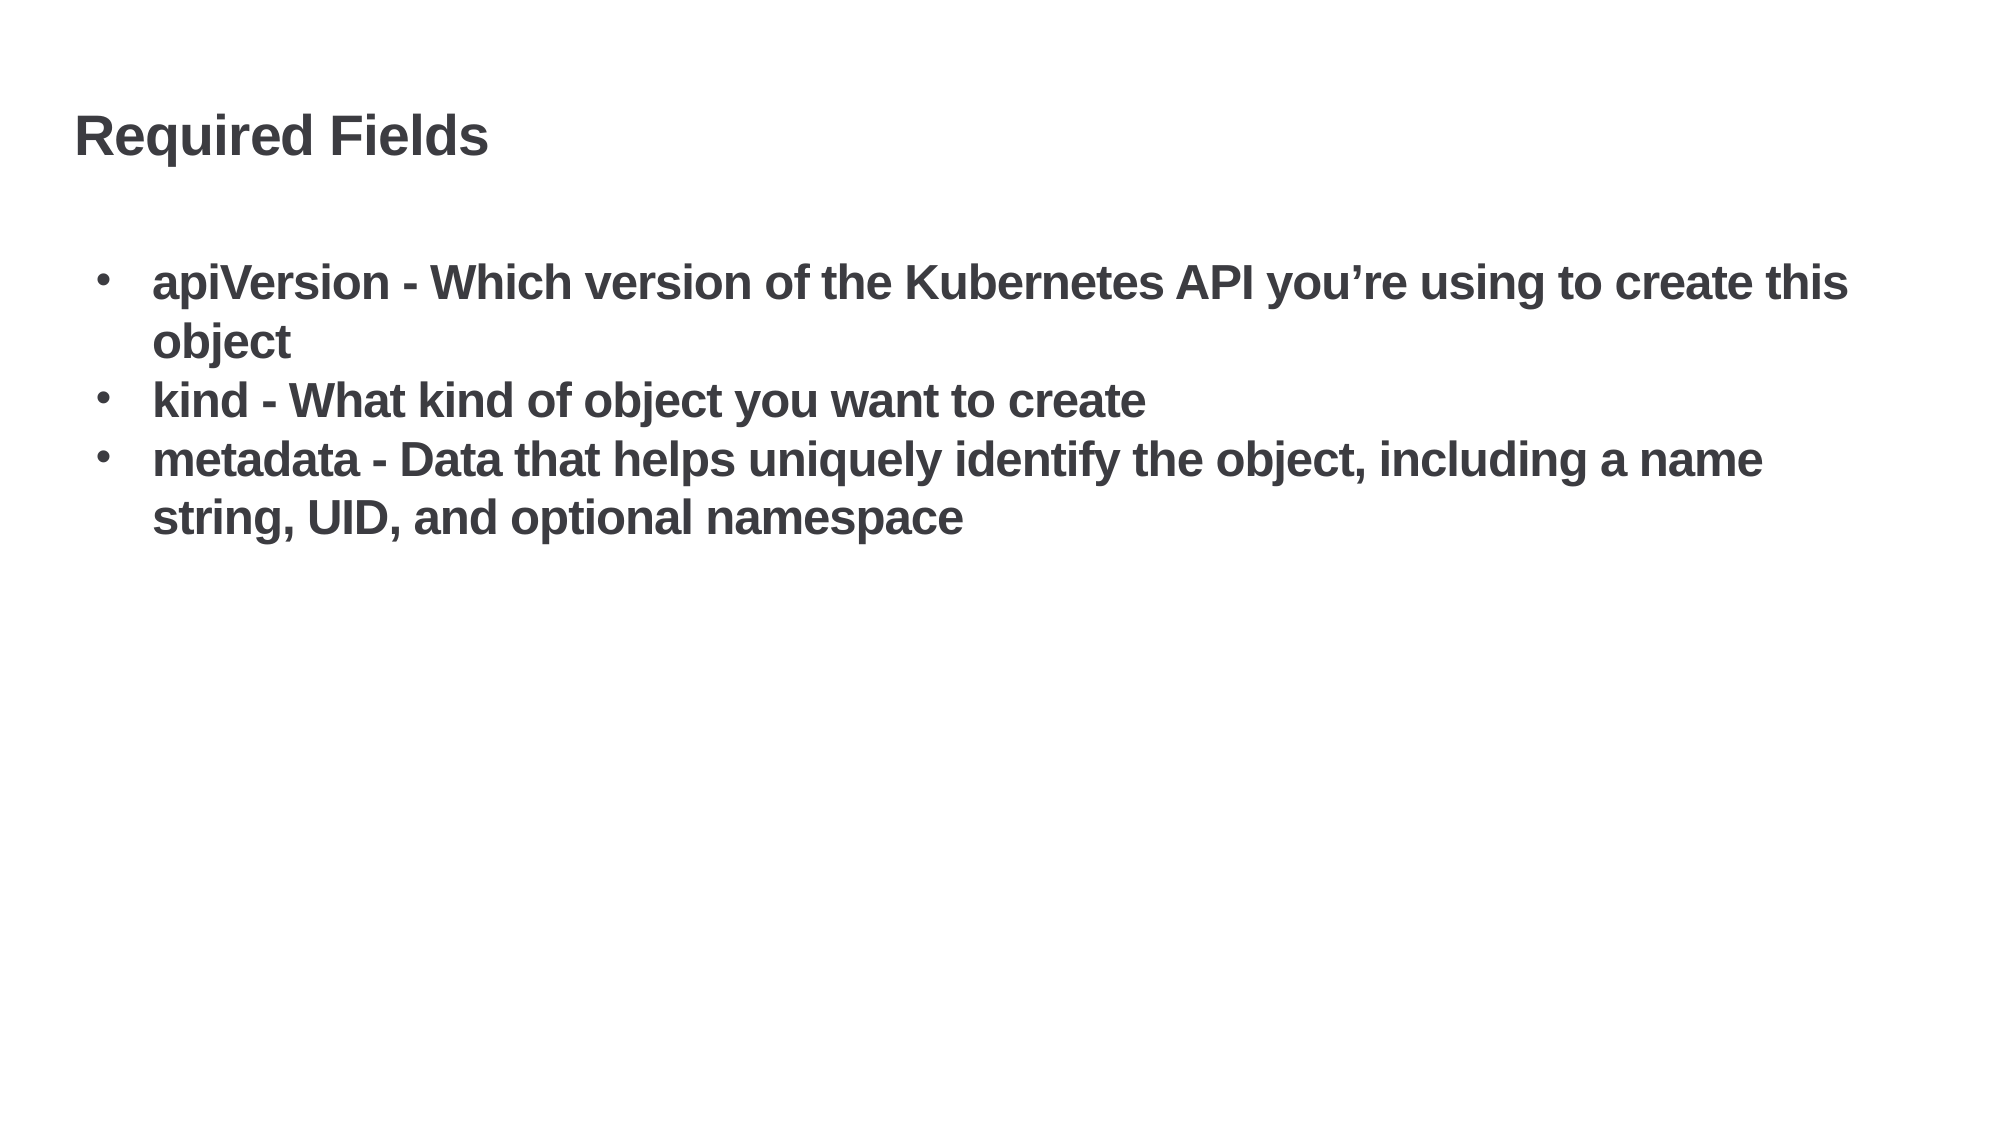

# Required Fields
apiVersion - Which version of the Kubernetes API you’re using to create this object
kind - What kind of object you want to create
metadata - Data that helps uniquely identify the object, including a name string, UID, and optional namespace